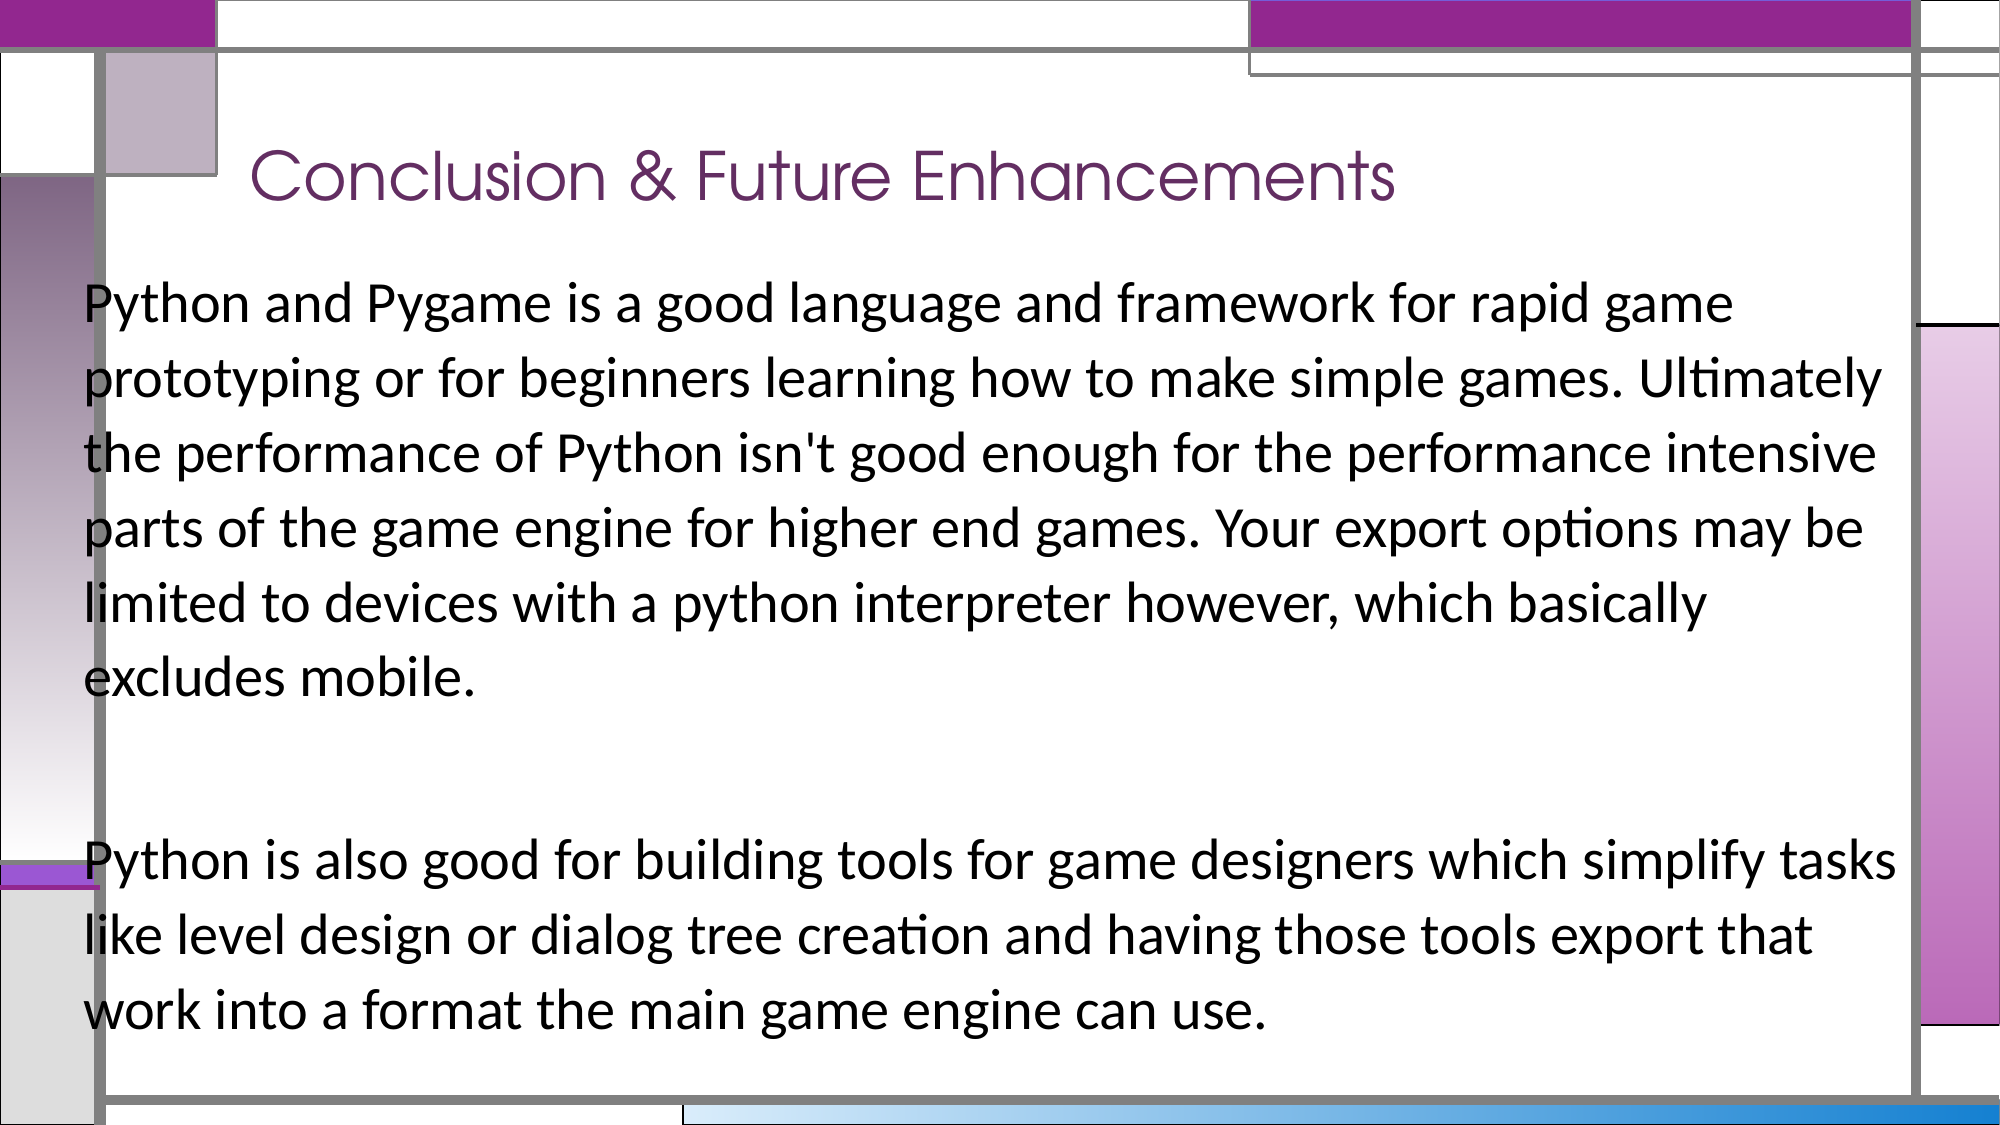

# Conclusion & Future Enhancements
Python and Pygame is a good language and framework for rapid game prototyping or for beginners learning how to make simple games. Ultimately the performance of Python isn't good enough for the performance intensive parts of the game engine for higher end games. Your export options may be limited to devices with a python interpreter however, which basically excludes mobile.

Python is also good for building tools for game designers which simplify tasks like level design or dialog tree creation and having those tools export that work into a format the main game engine can use.